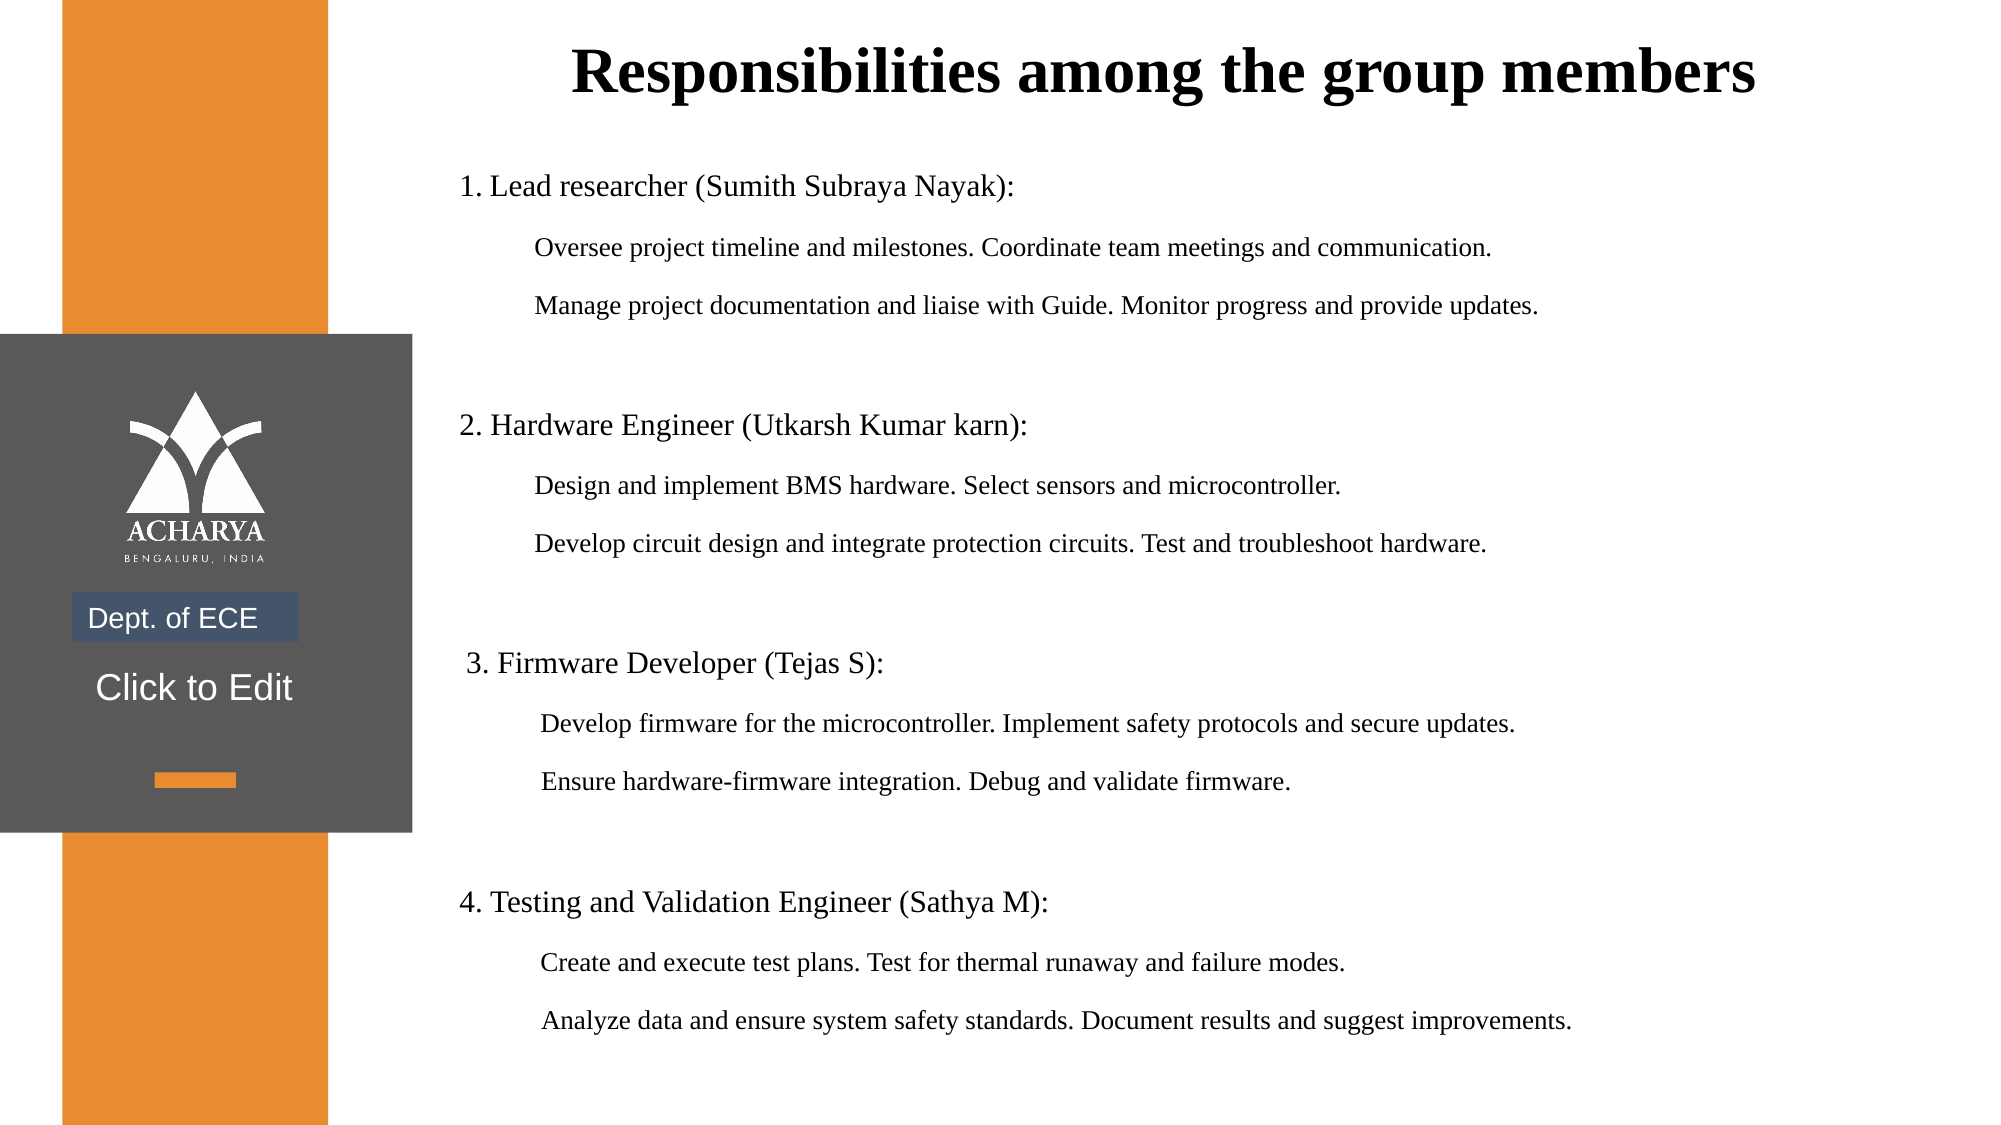

# Responsibilities among the group members
1. Lead researcher (Sumith Subraya Nayak):
Oversee project timeline and milestones. Coordinate team meetings and communication.
Manage project documentation and liaise with Guide. Monitor progress and provide updates.

2. Hardware Engineer (Utkarsh Kumar karn):
Design and implement BMS hardware. Select sensors and microcontroller.
Develop circuit design and integrate protection circuits. Test and troubleshoot hardware.

 3. Firmware Developer (Tejas S):
            Develop firmware for the microcontroller. Implement safety protocols and secure updates.
 Ensure hardware-firmware integration. Debug and validate firmware.

4. Testing and Validation Engineer (Sathya M):
            Create and execute test plans. Test for thermal runaway and failure modes.
 Analyze data and ensure system safety standards. Document results and suggest improvements.

Dept. of ECE